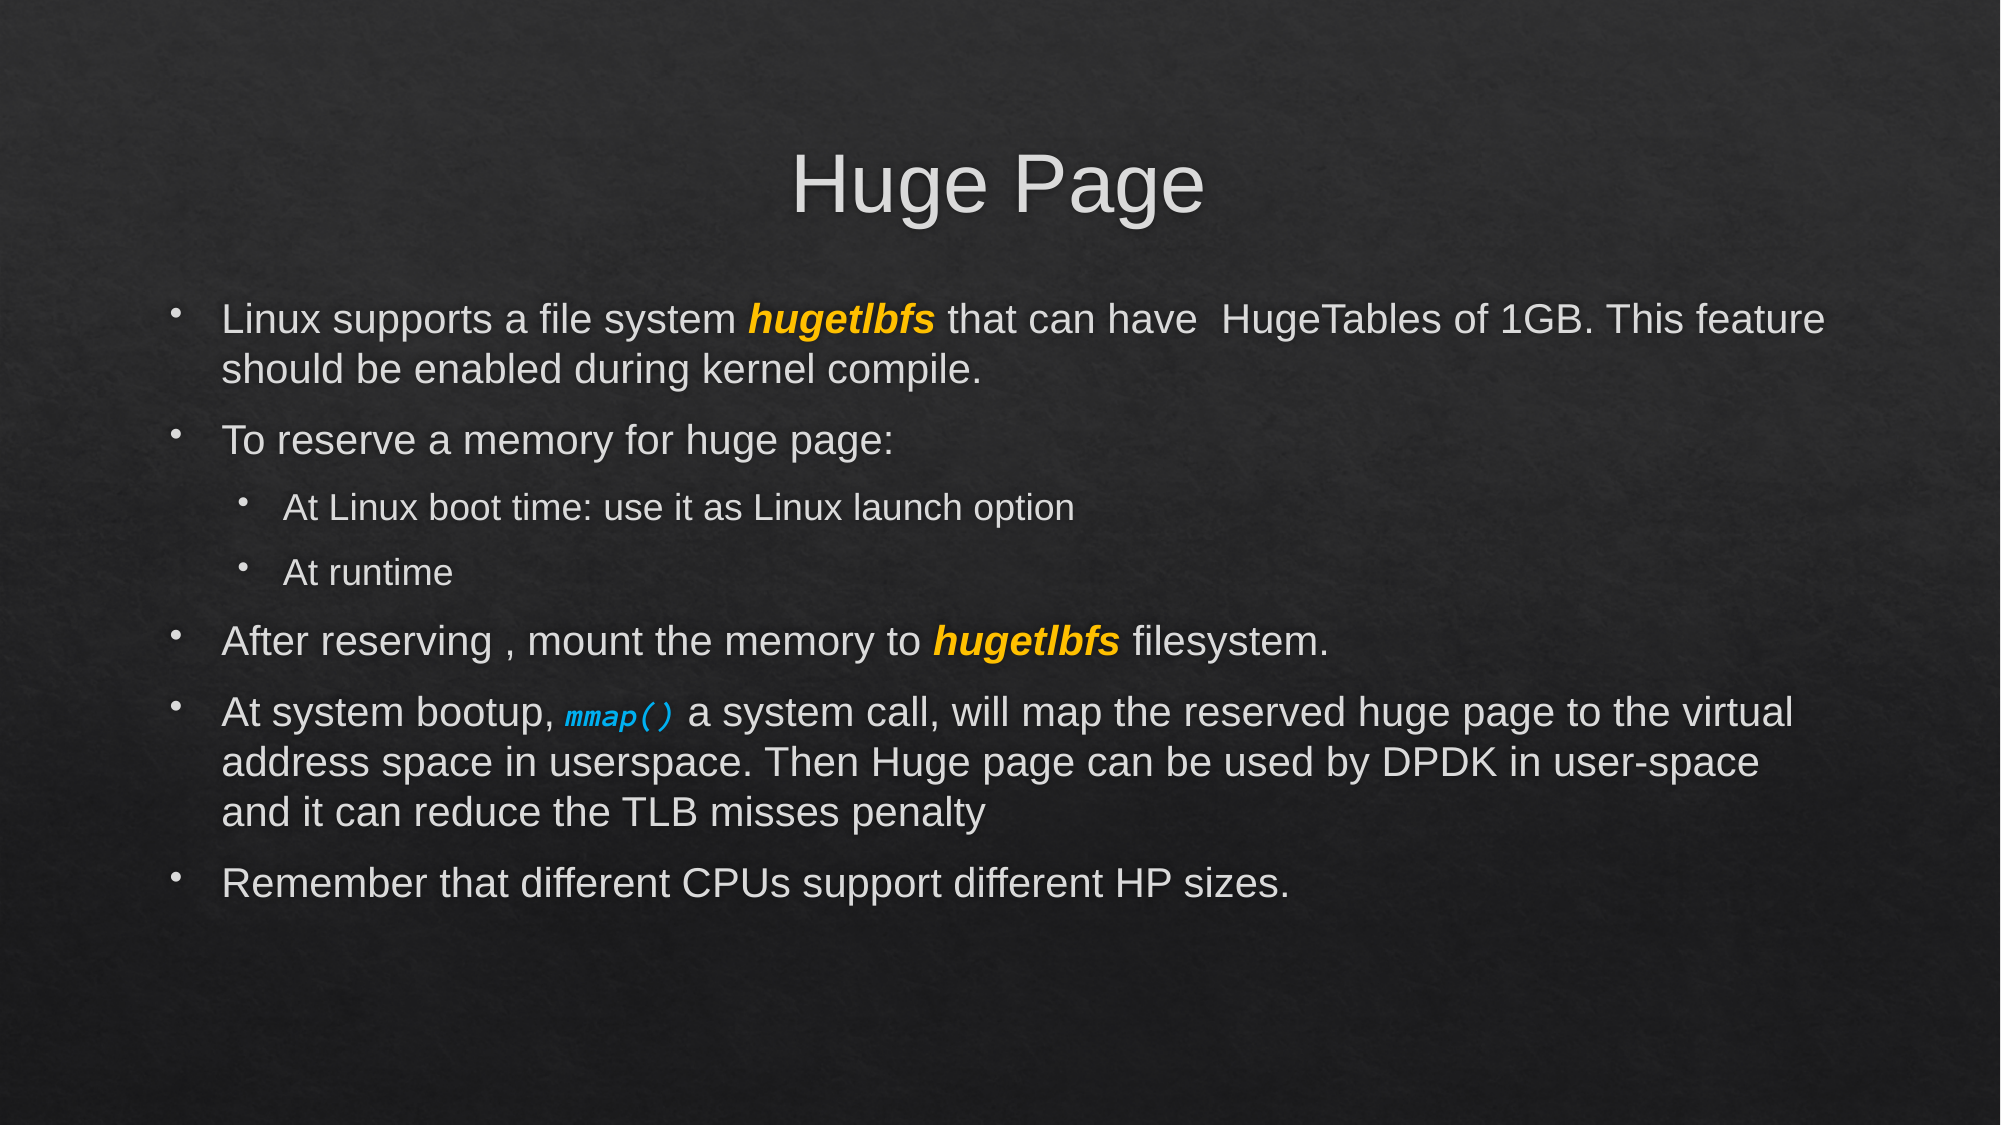

# Huge Page
Linux supports a file system hugetlbfs that can have  HugeTables of 1GB. This feature should be enabled during kernel compile.
To reserve a memory for huge page:
At Linux boot time: use it as Linux launch option
At runtime
After reserving , mount the memory to hugetlbfs filesystem.
At system bootup, mmap() a system call, will map the reserved huge page to the virtual address space in userspace. Then Huge page can be used by DPDK in user-space and it can reduce the TLB misses penalty
Remember that different CPUs support different HP sizes.